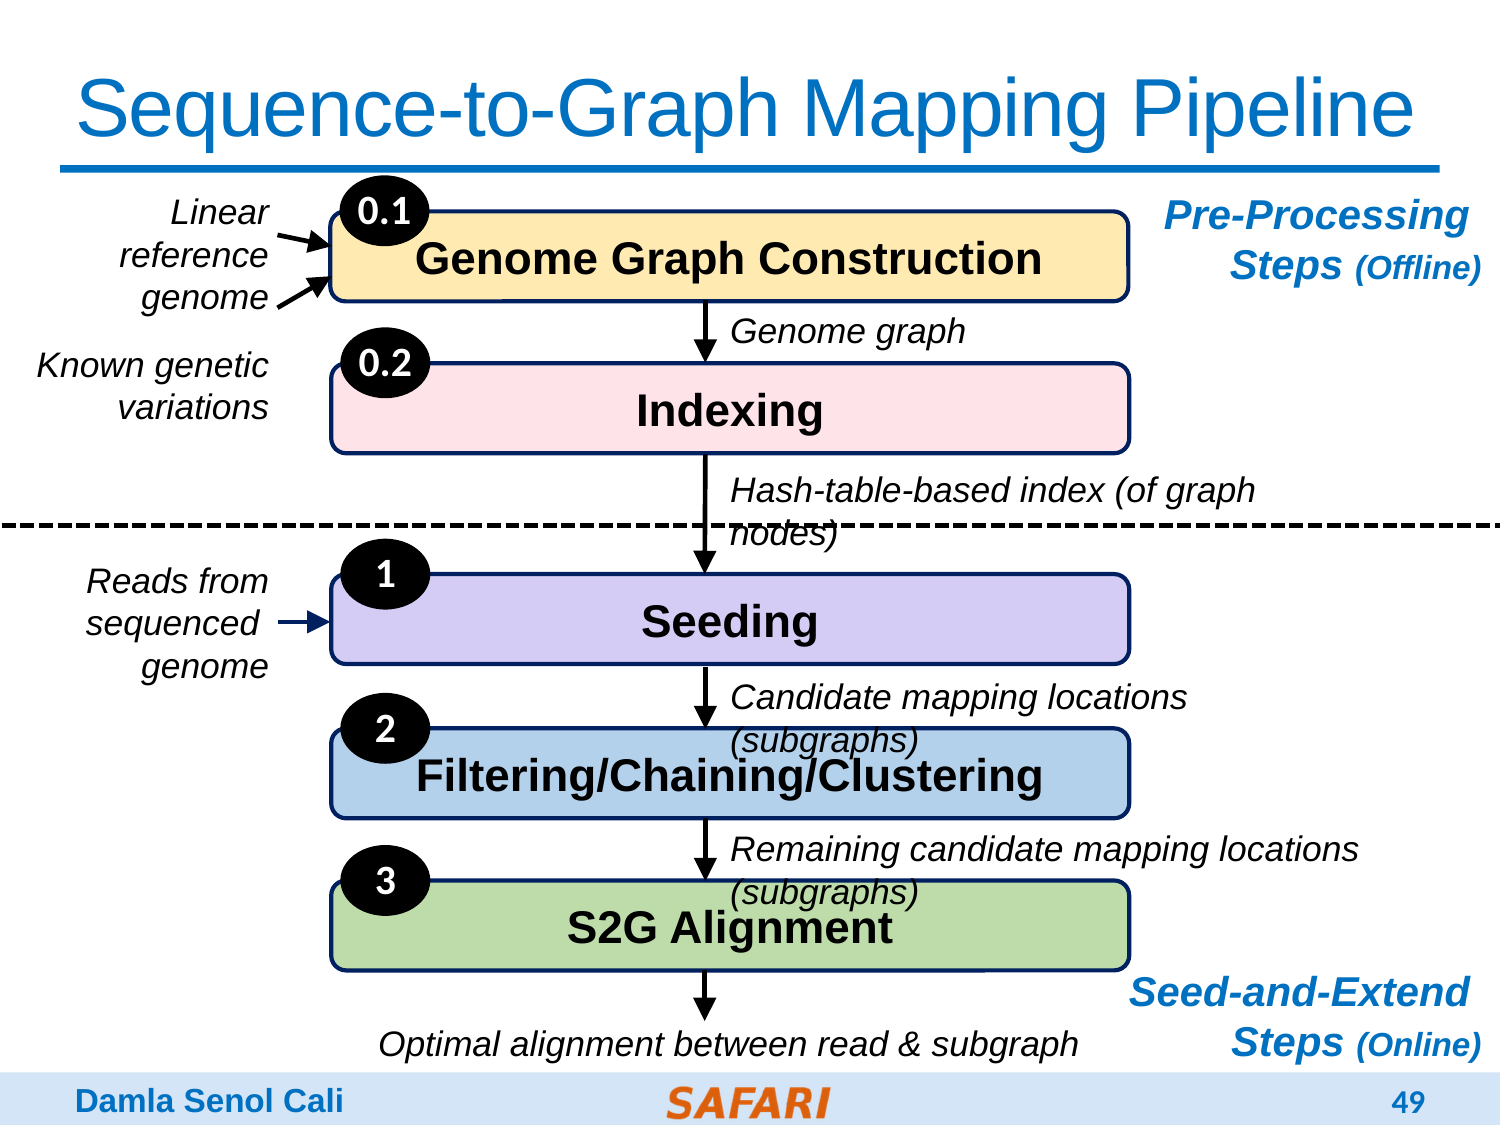

# Sequence-to-Graph Mapping Pipeline
0.1
Pre-Processing
Steps (Offline)

Seed-and-Extend
Steps (Online)
Linear reference genome

Known genetic variations
Genome Graph Construction
Genome graph
0.2
Indexing
Hash-table-based index (of graph nodes)
1
Reads from sequenced
genome
Seeding
Candidate mapping locations (subgraphs)
2
Filtering/Chaining/Clustering
Remaining candidate mapping locations (subgraphs)
3
S2G Alignment
Optimal alignment between read & subgraph
49